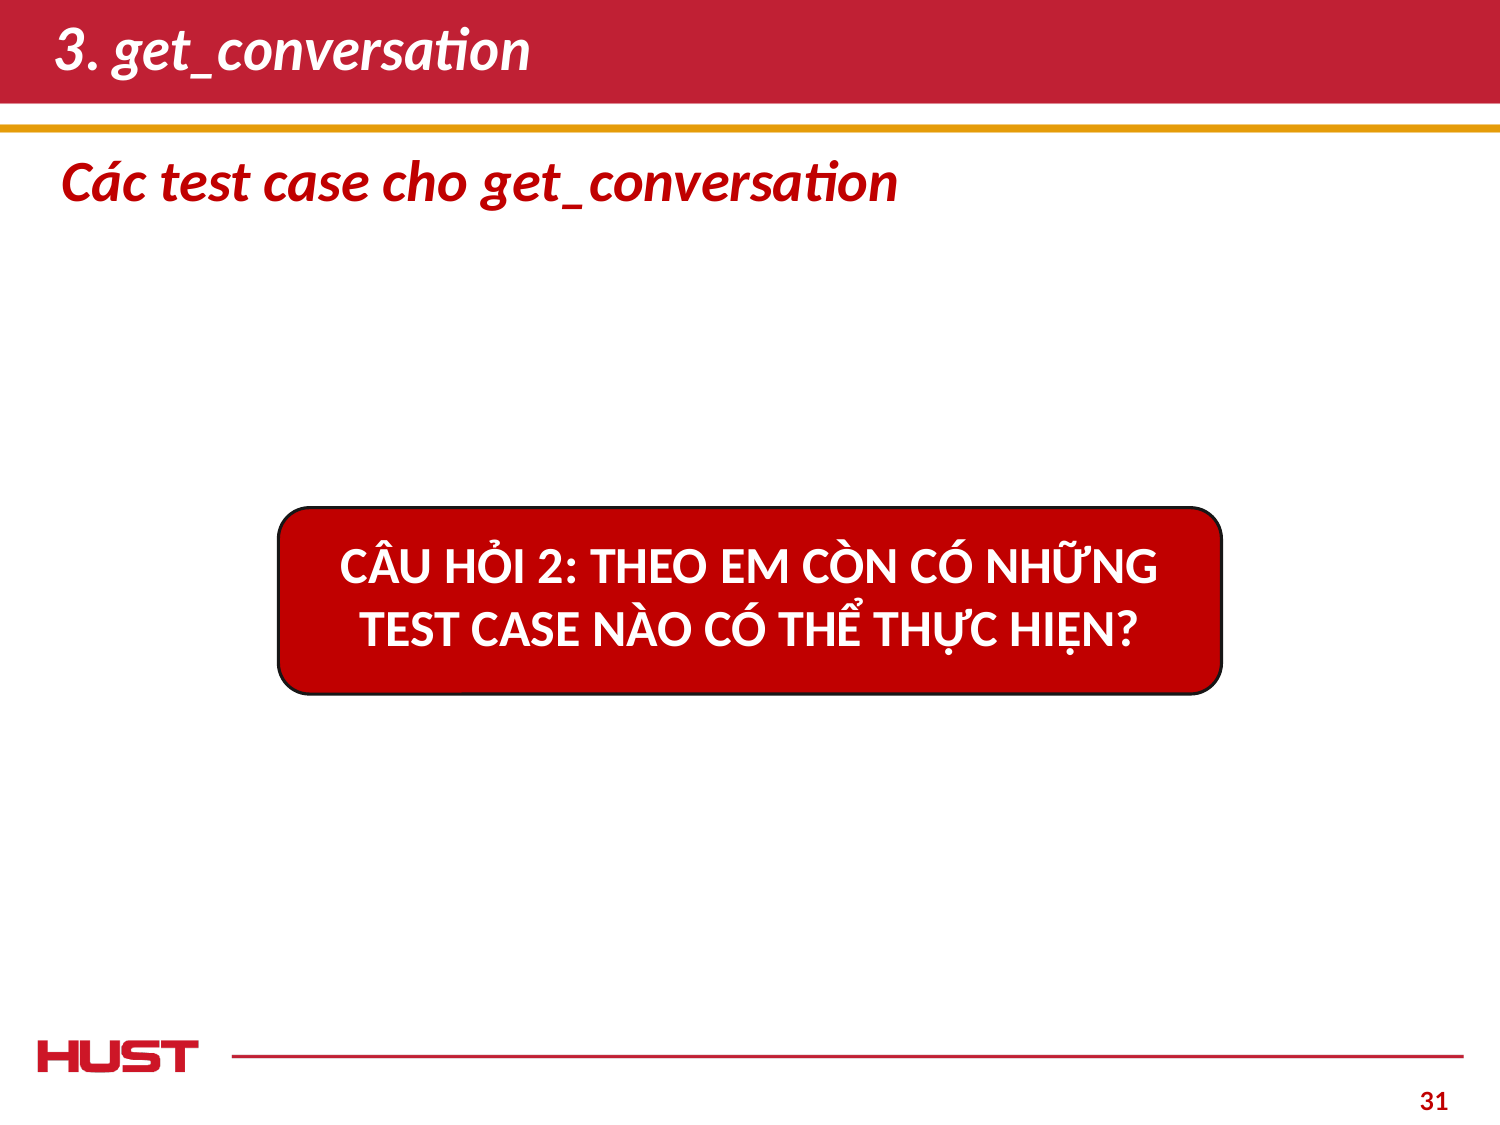

# 3. get_conversation
Các test case cho get_conversation

CÂU HỎI 2: THEO EM CÒN CÓ NHỮNG TEST CASE NÀO CÓ THỂ THỰC HIỆN?
31